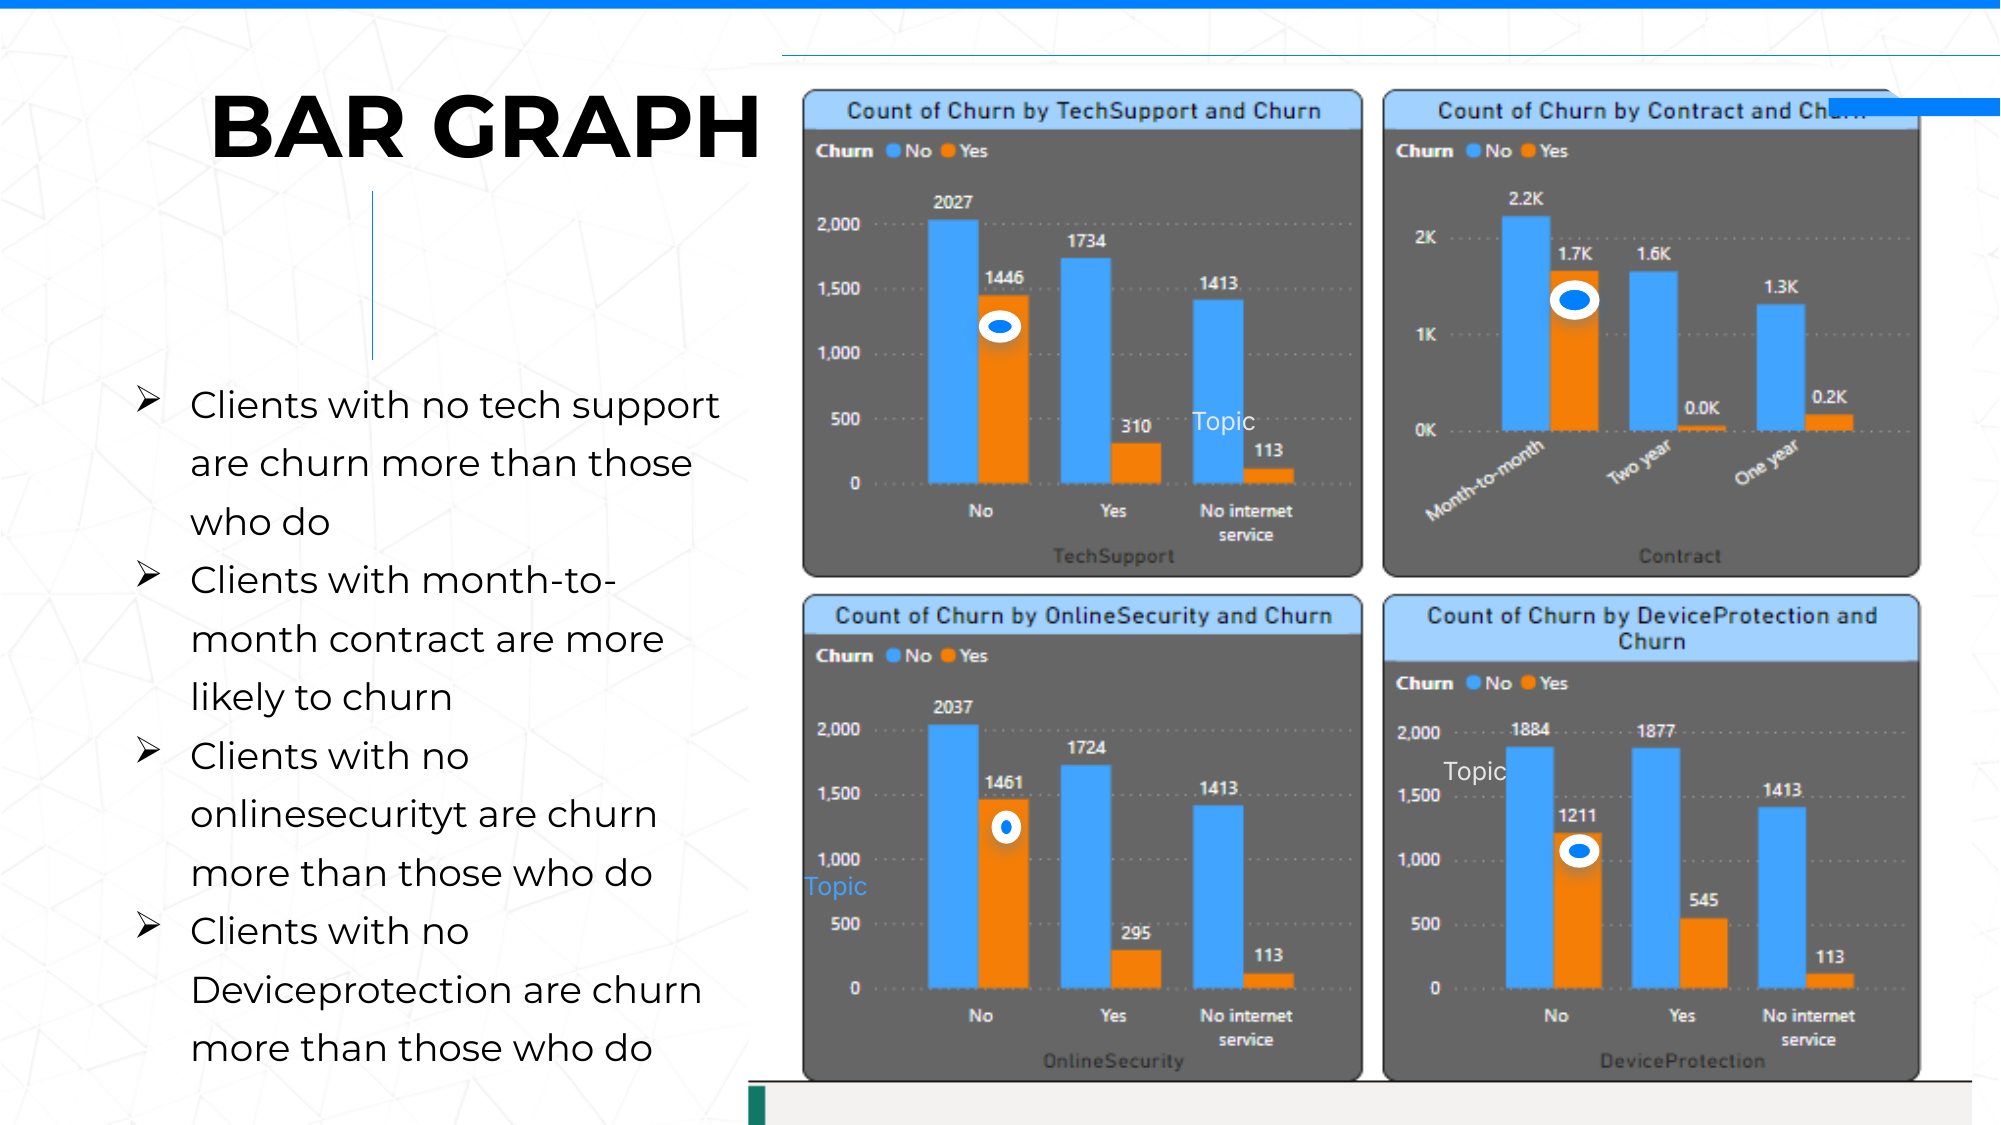

BAR GRAPH

Clients with no tech support are churn more than those who do
Clients with month-to-month contract are more likely to churn
Clients with no onlinesecurityt are churn more than those who do
Clients with no Deviceprotection are churn more than those who do
Topic
Topic

Topic